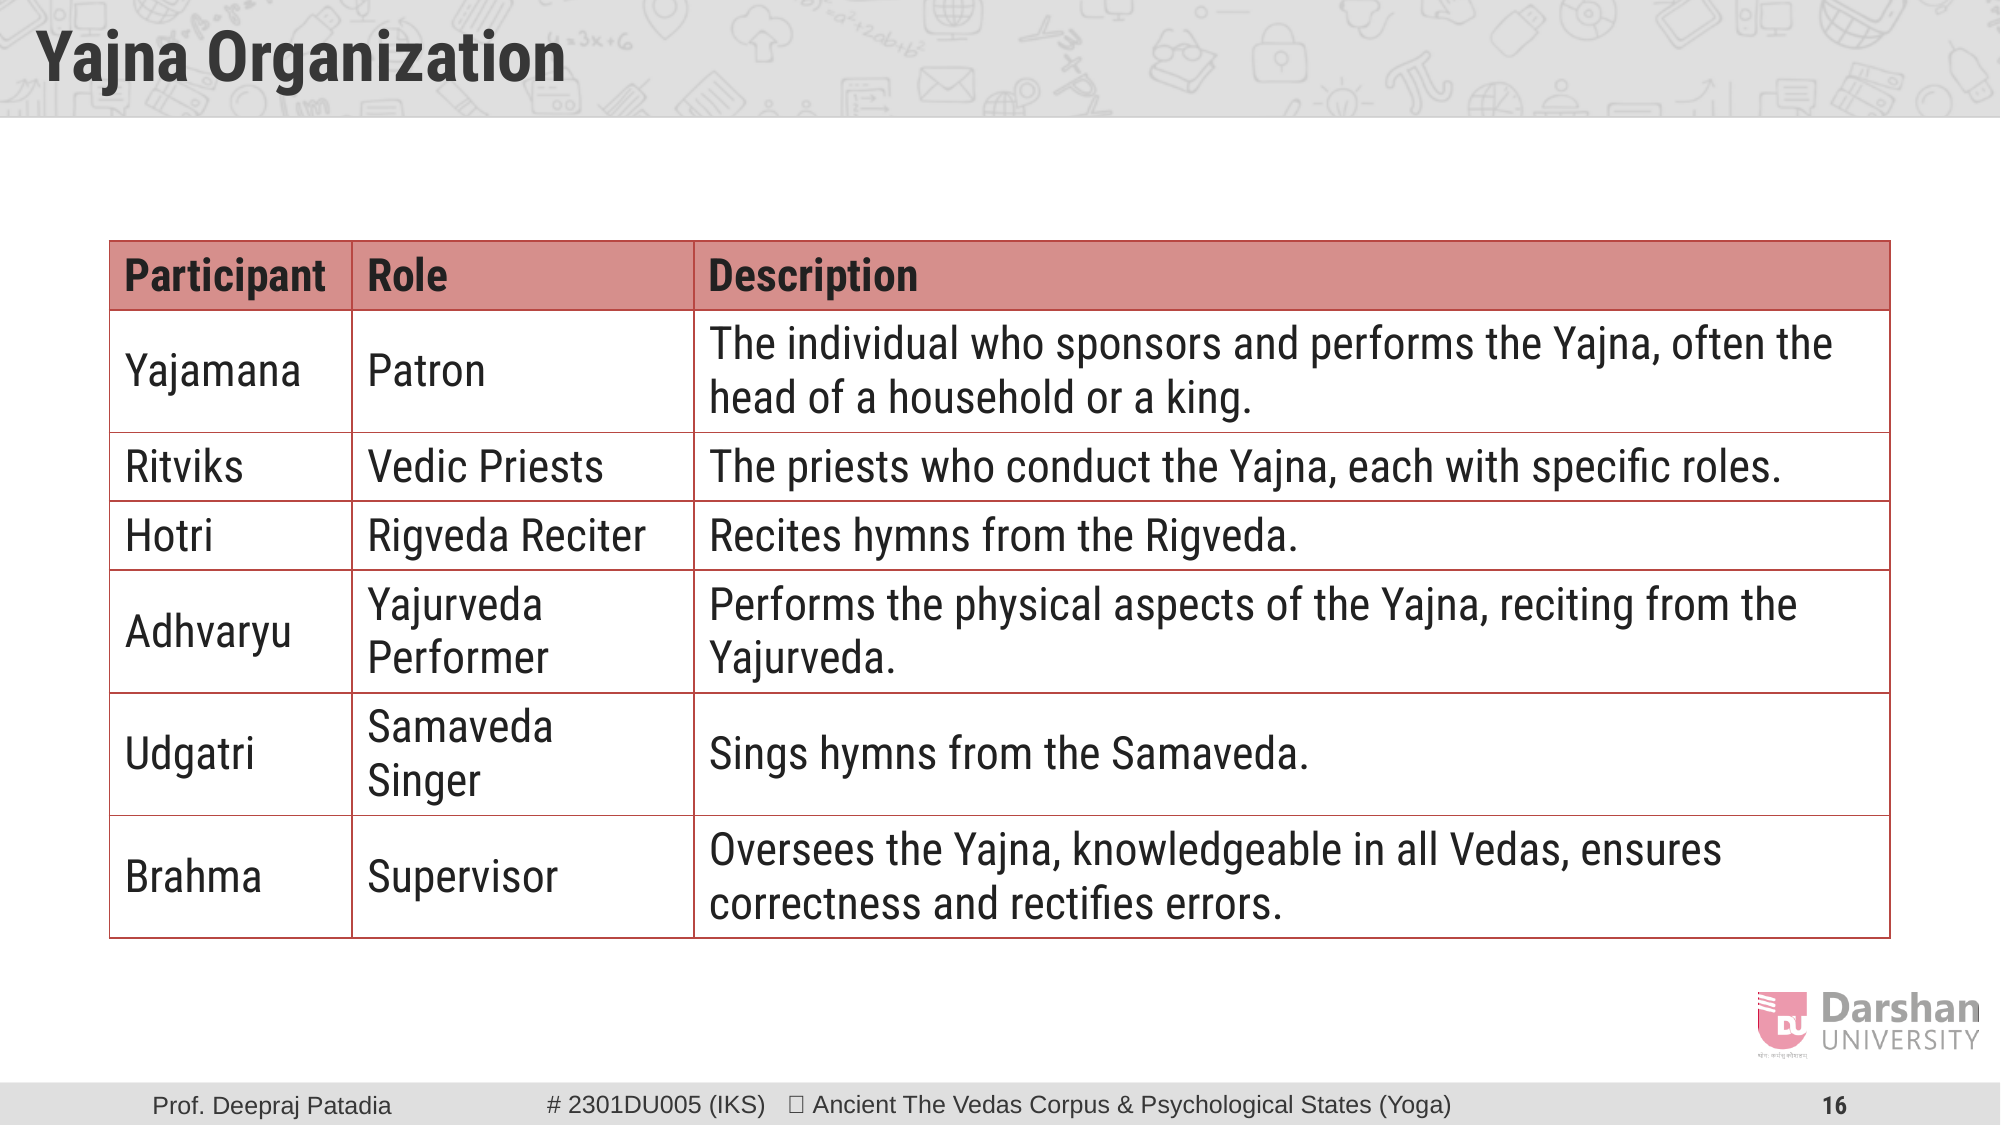

# Yajna Organization
| Participant | Role | Description |
| --- | --- | --- |
| Yajamana | Patron | The individual who sponsors and performs the Yajna, often the head of a household or a king. |
| Ritviks | Vedic Priests | The priests who conduct the Yajna, each with specific roles. |
| Hotri | Rigveda Reciter | Recites hymns from the Rigveda. |
| Adhvaryu | Yajurveda Performer | Performs the physical aspects of the Yajna, reciting from the Yajurveda. |
| Udgatri | Samaveda Singer | Sings hymns from the Samaveda. |
| Brahma | Supervisor | Oversees the Yajna, knowledgeable in all Vedas, ensures correctness and rectifies errors. |